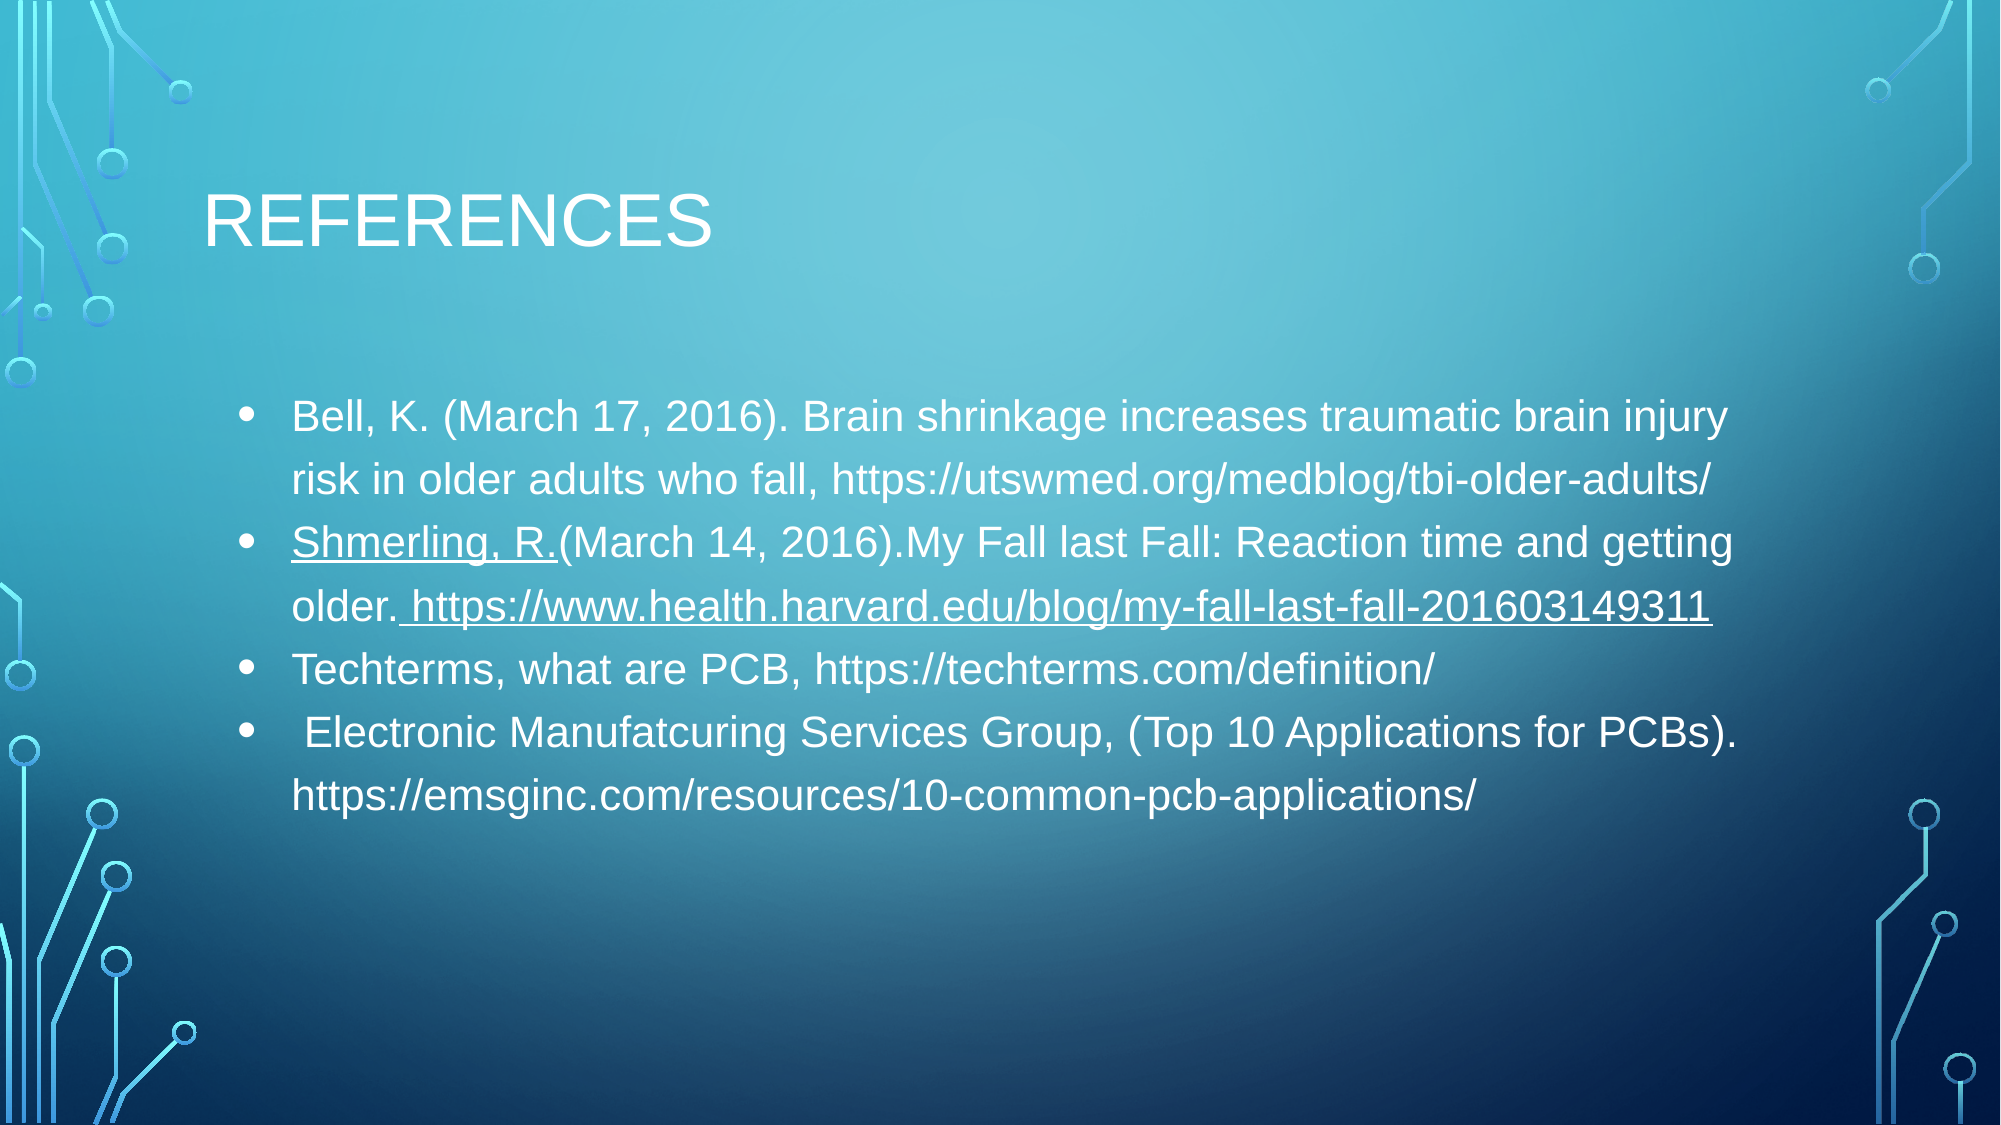

# REferences
Bell, K. (March 17, 2016). Brain shrinkage increases traumatic brain injury risk in older adults who fall, https://utswmed.org/medblog/tbi-older-adults/
Shmerling, R.(March 14, 2016).My Fall last Fall: Reaction time and getting older. https://www.health.harvard.edu/blog/my-fall-last-fall-201603149311
Techterms, what are PCB, https://techterms.com/definition/
 Electronic Manufatcuring Services Group, (Top 10 Applications for PCBs). https://emsginc.com/resources/10-common-pcb-applications/